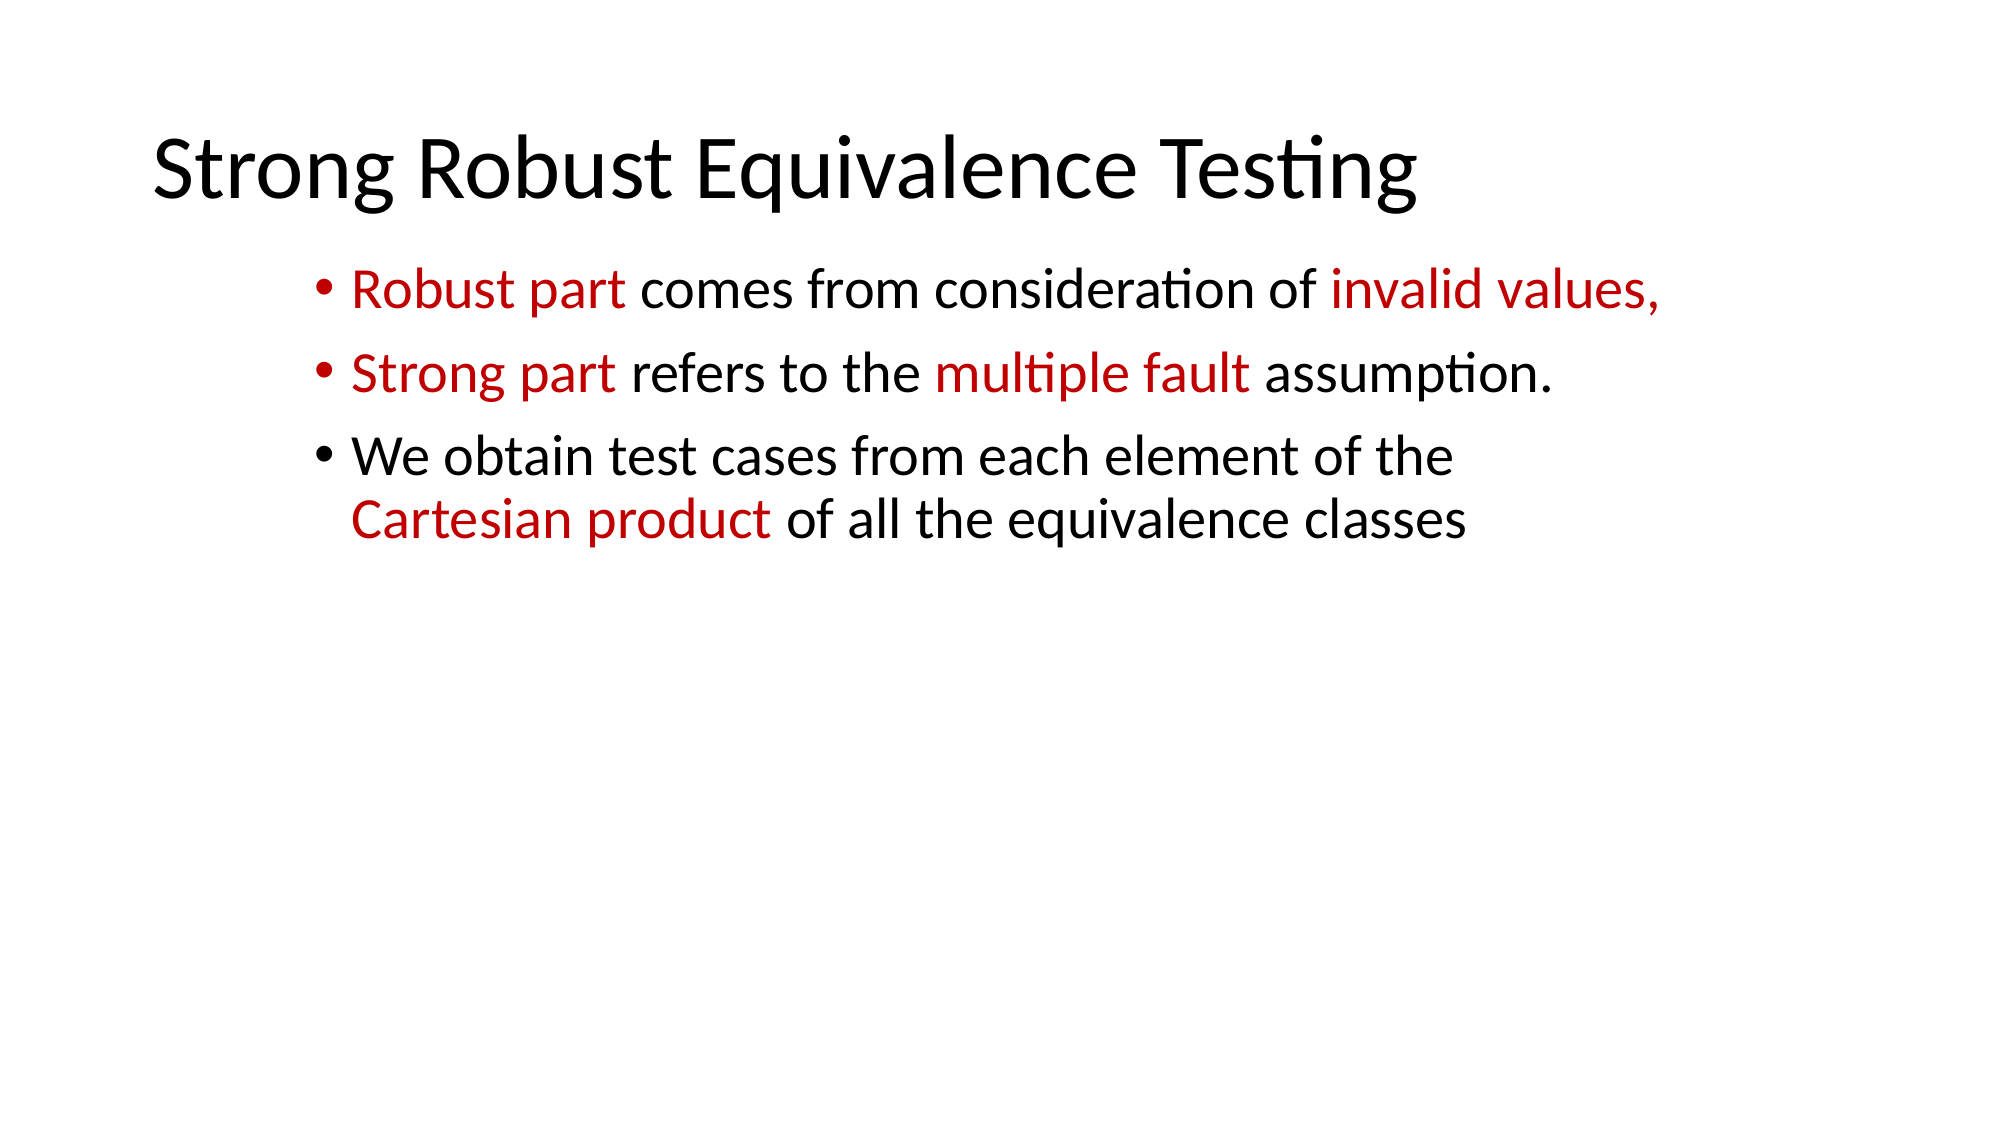

# Strong Robust Equivalence Testing
Robust part comes from consideration of invalid values,
Strong part refers to the multiple fault assumption.
We obtain test cases from each element of the Cartesian product of all the equivalence classes